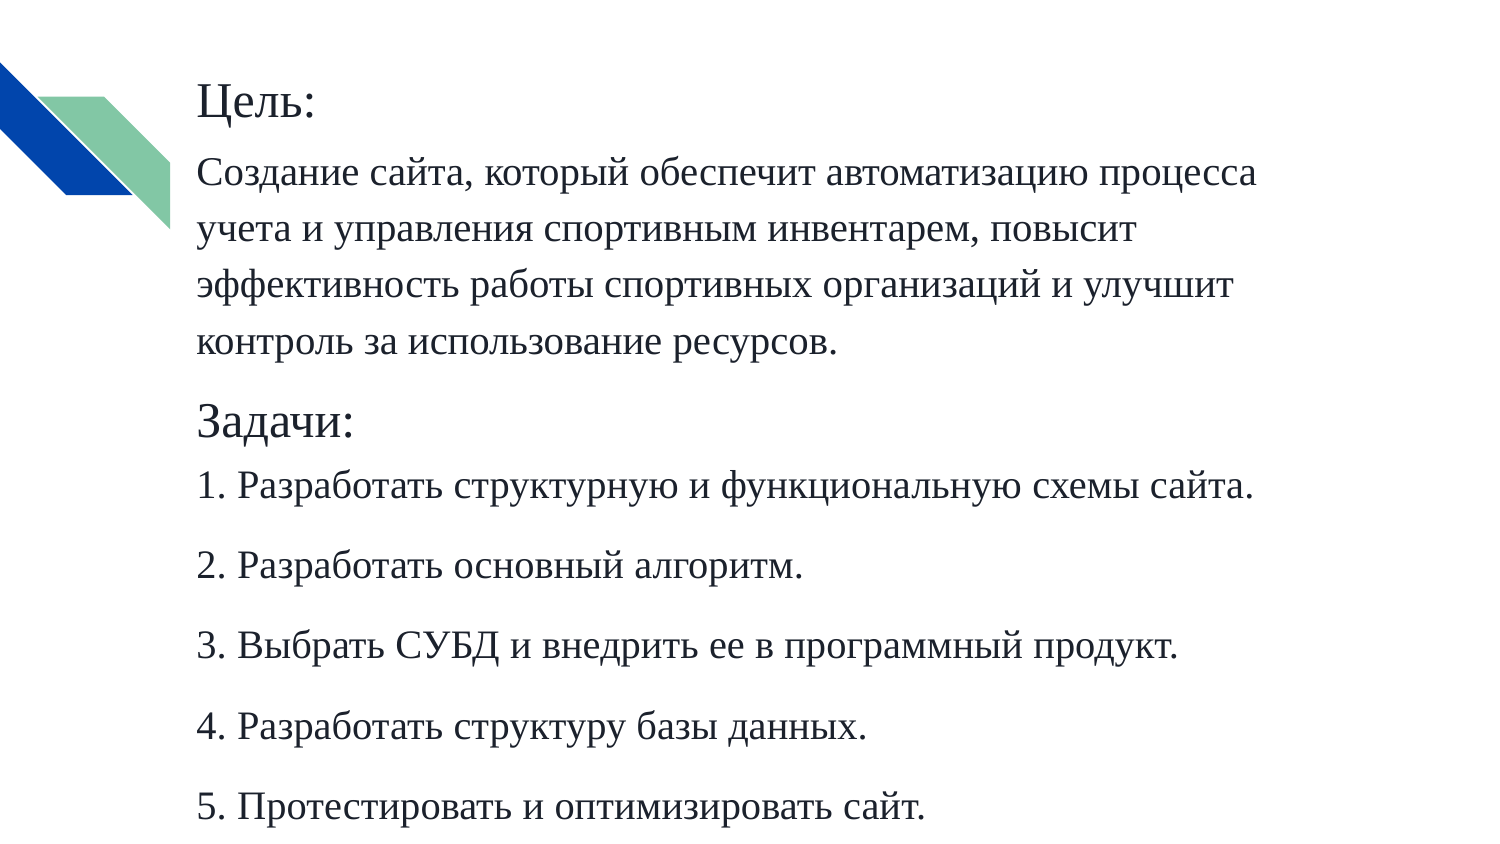

# Цель:
Создание сайта, который обеспечит автоматизацию процесса учета и управления спортивным инвентарем, повысит эффективность работы спортивных организаций и улучшит контроль за использование ресурсов.
Задачи:
1. Разработать структурную и функциональную схемы сайта.
2. Разработать основный алгоритм.
3. Выбрать СУБД и внедрить ее в программный продукт.
4. Разработать структуру базы данных.
5. Протестировать и оптимизировать сайт.